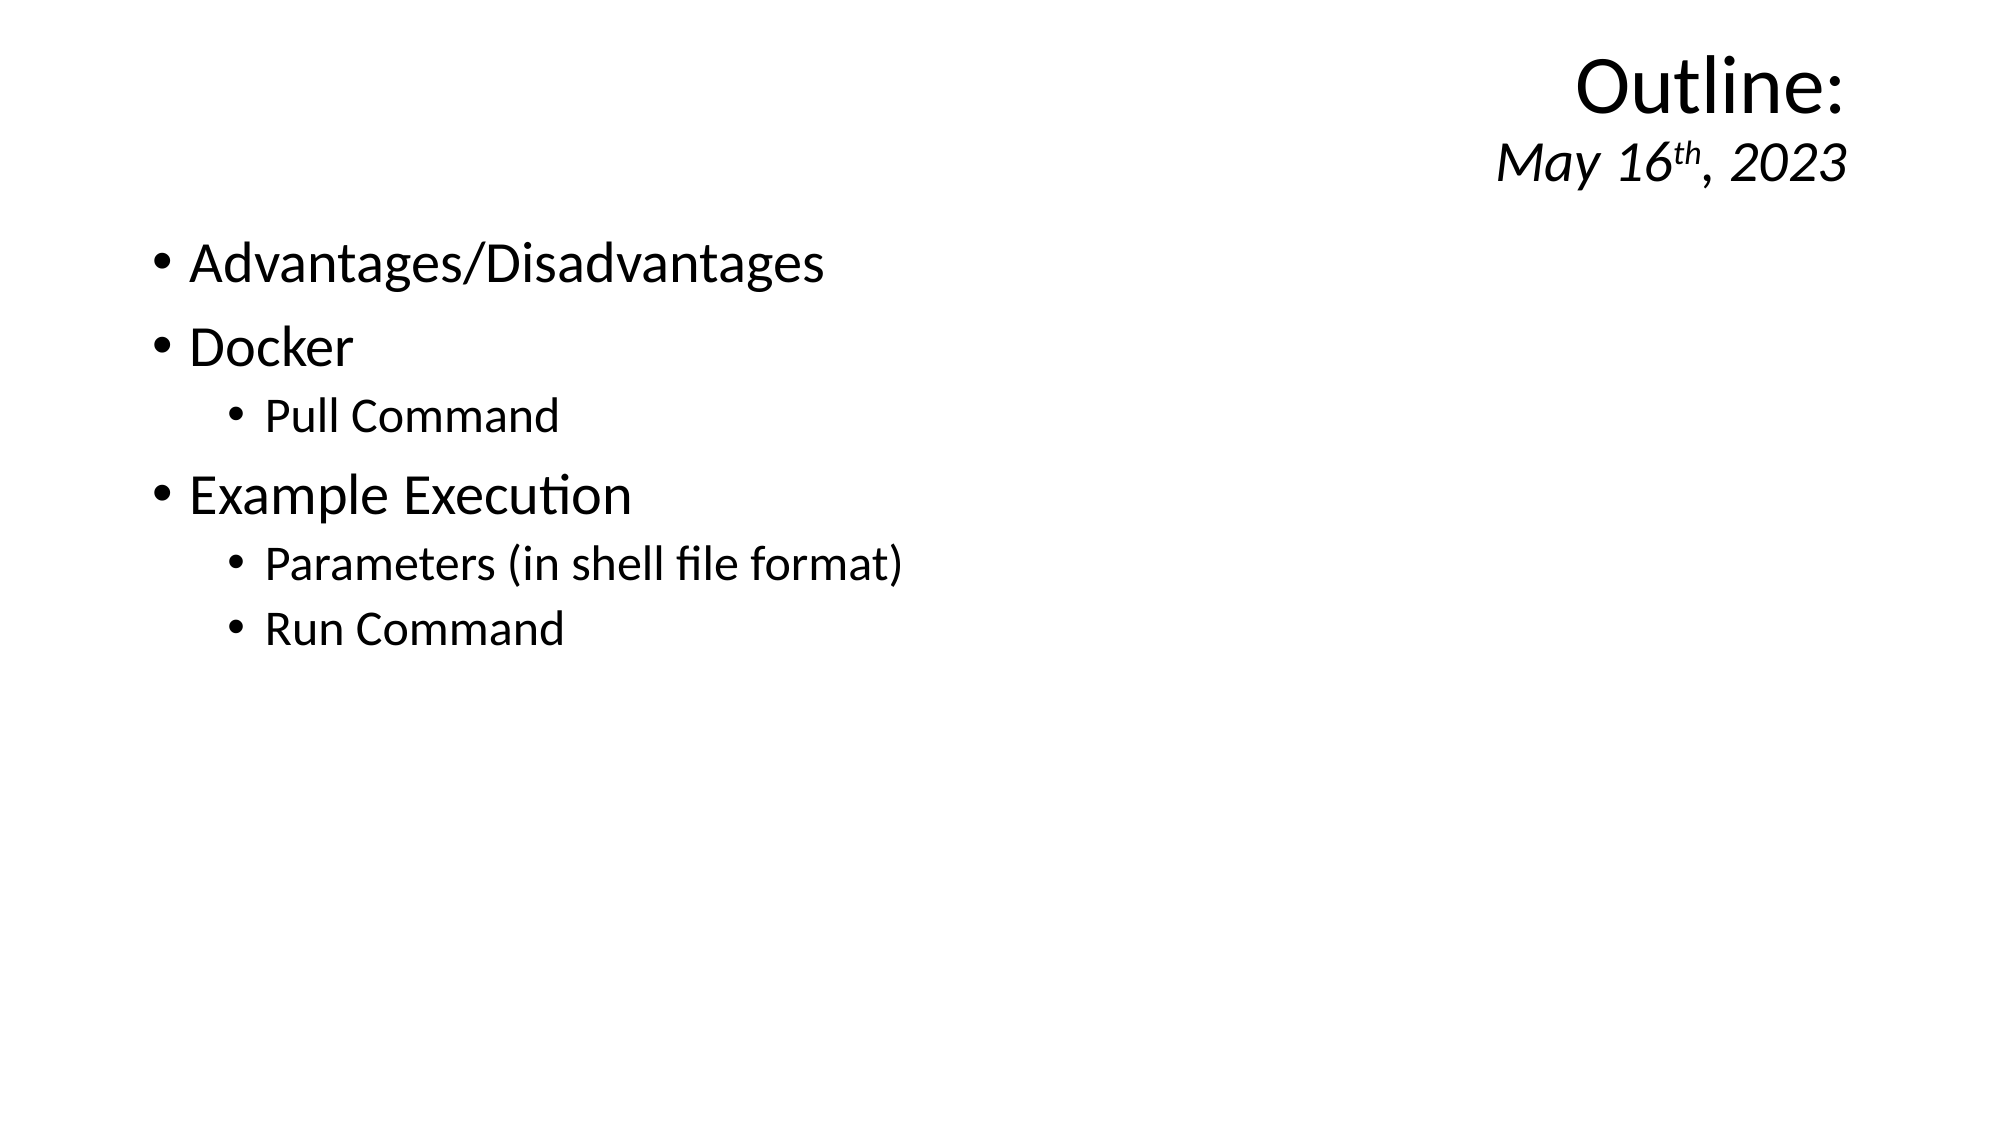

Outline:
May 16th, 2023
Advantages/Disadvantages
Docker
Pull Command
Example Execution
Parameters (in shell file format)
Run Command